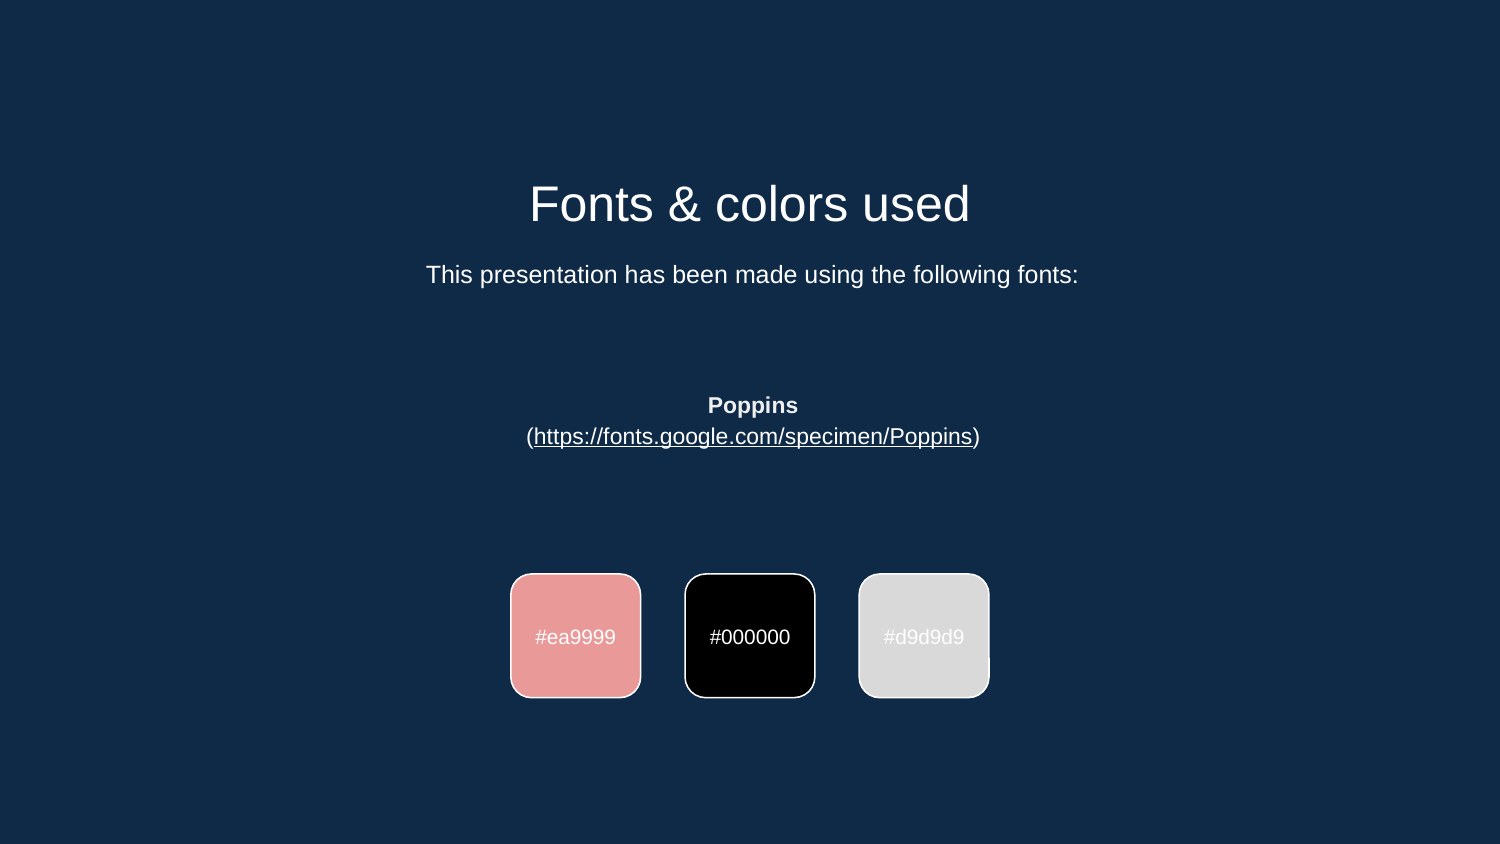

Fonts & colors used
This presentation has been made using the following fonts:

Poppins
(https://fonts.google.com/specimen/Poppins)

#ea9999
#000000
#d9d9d9